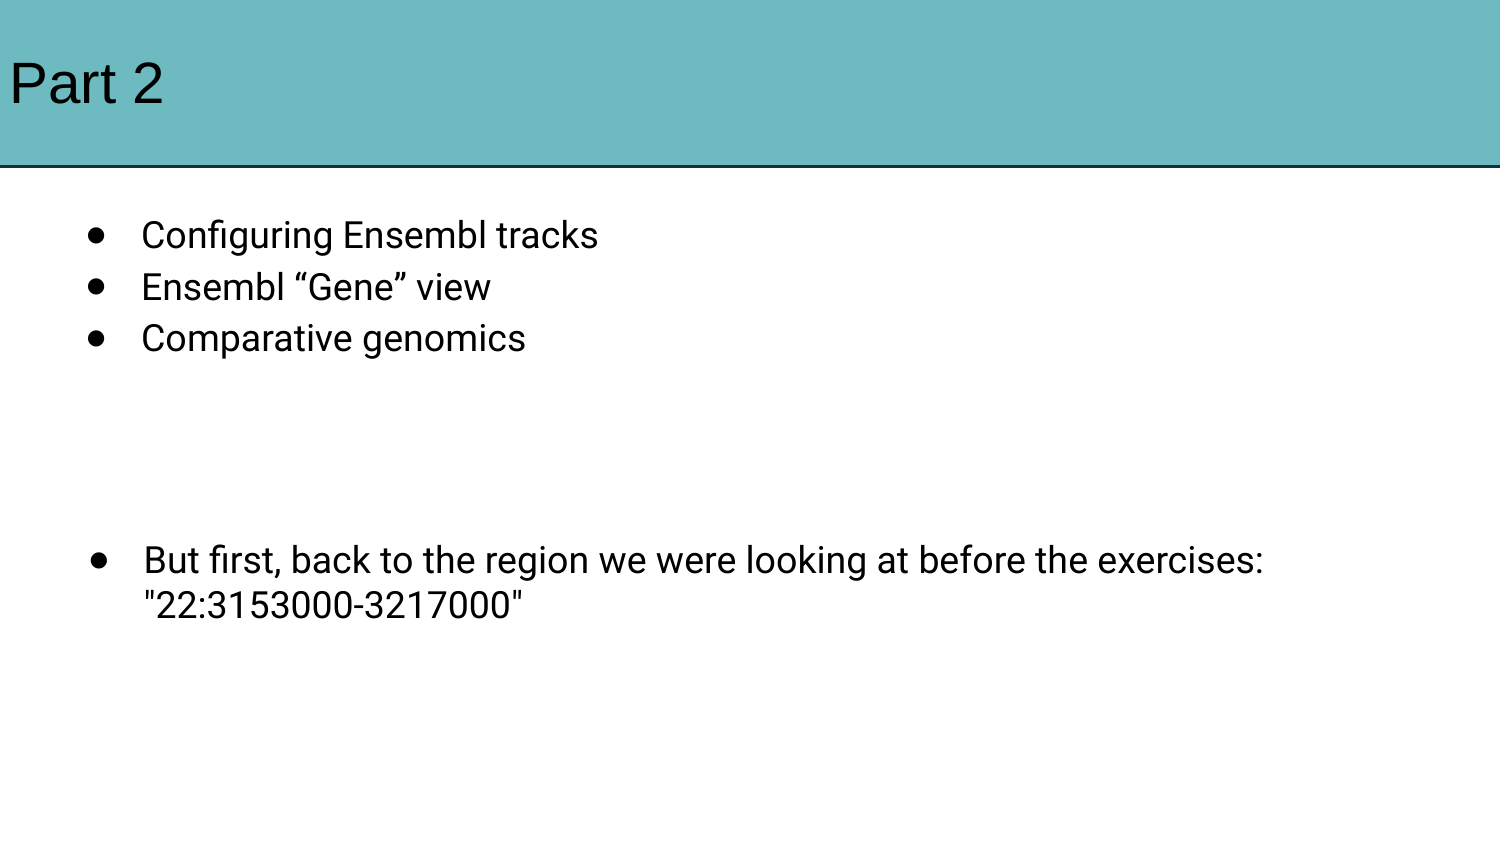

# Part 2
Configuring Ensembl tracks
Ensembl “Gene” view
Comparative genomics
But first, back to the region we were looking at before the exercises:
"22:3153000-3217000"